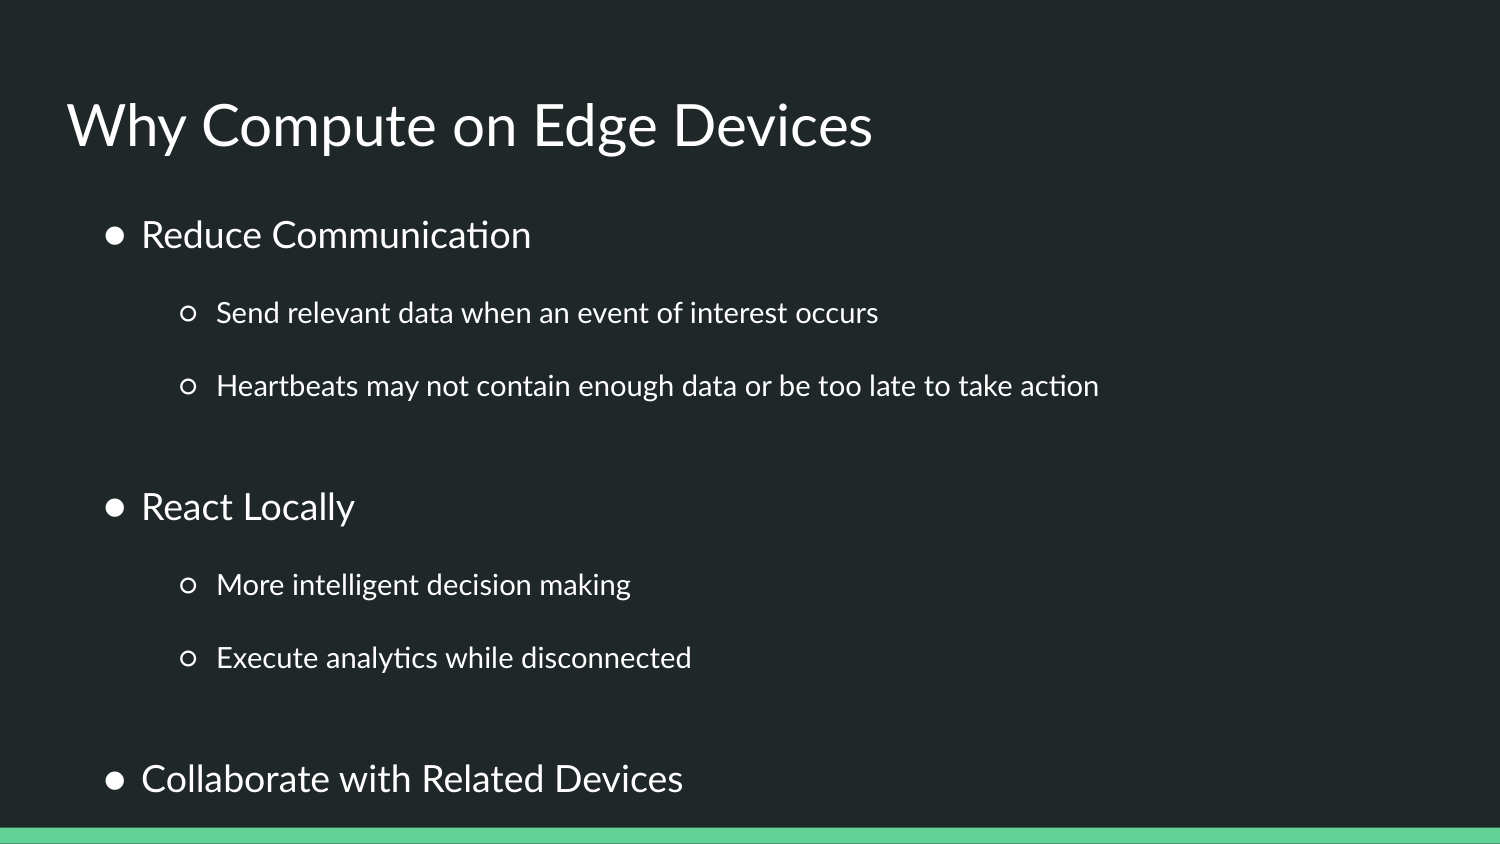

# Why Compute on Edge Devices
Reduce Communication
Send relevant data when an event of interest occurs
Heartbeats may not contain enough data or be too late to take action
React Locally
More intelligent decision making
Execute analytics while disconnected
Collaborate with Related Devices
Learn from devices with similar characteristics
Group by location or use case